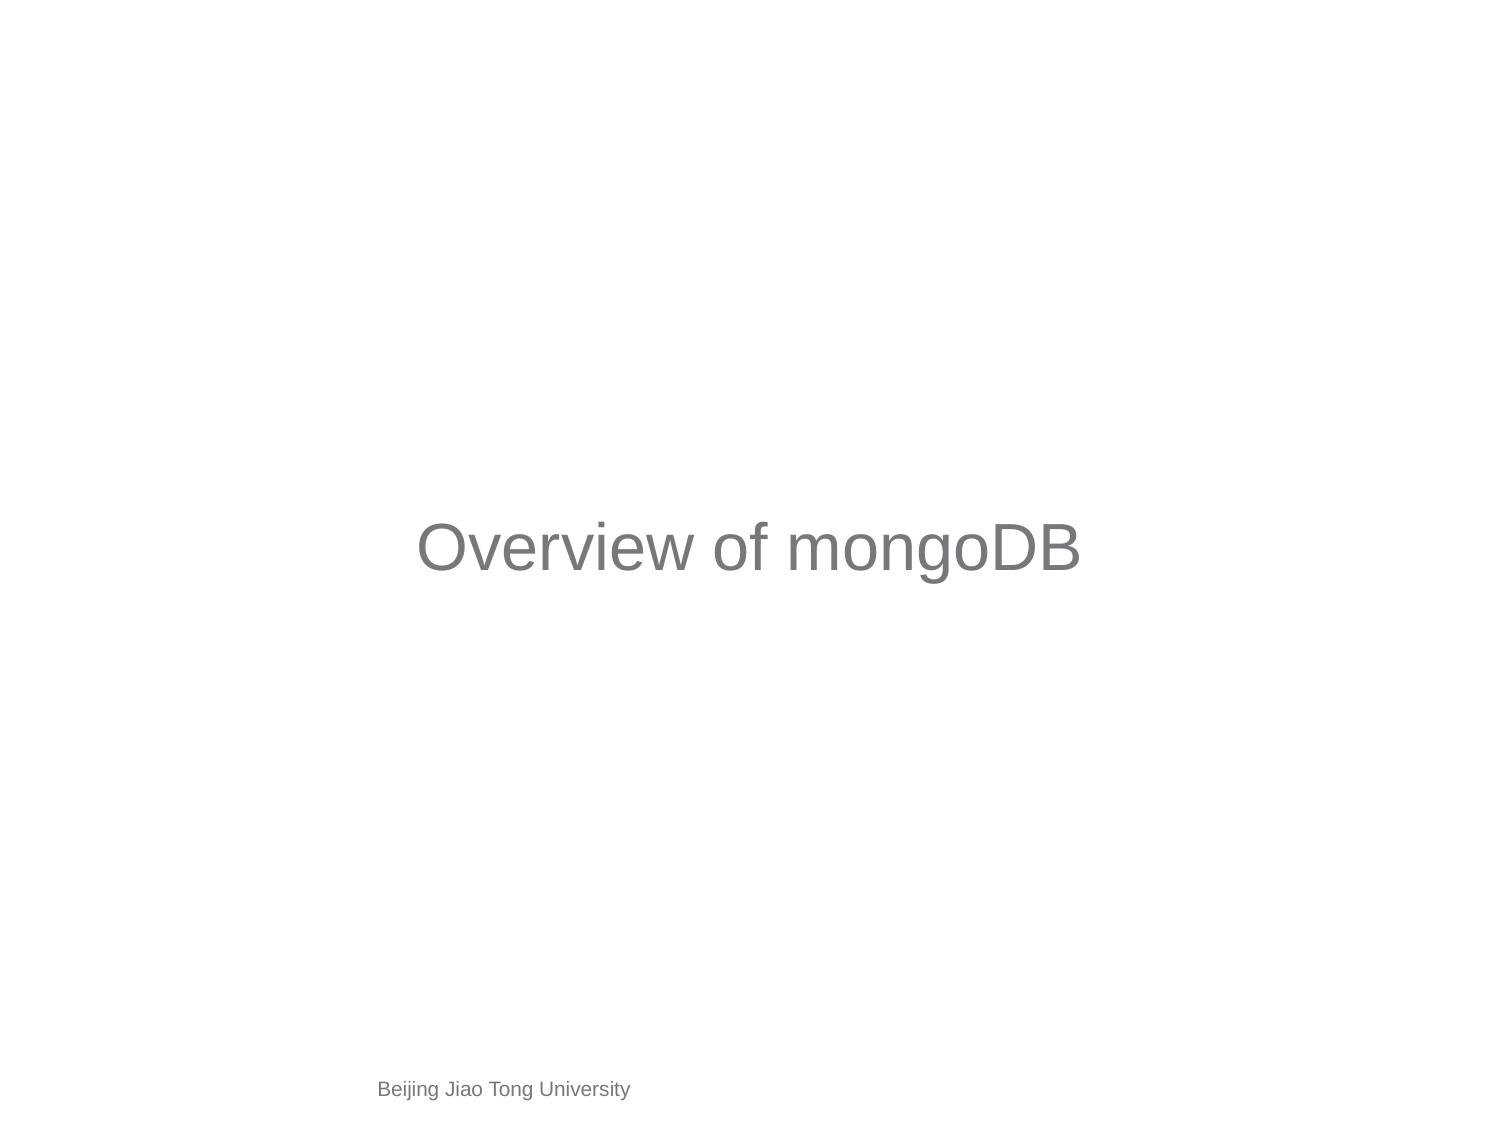

#

Overview of mongoDB
Beijing Jiao Tong University